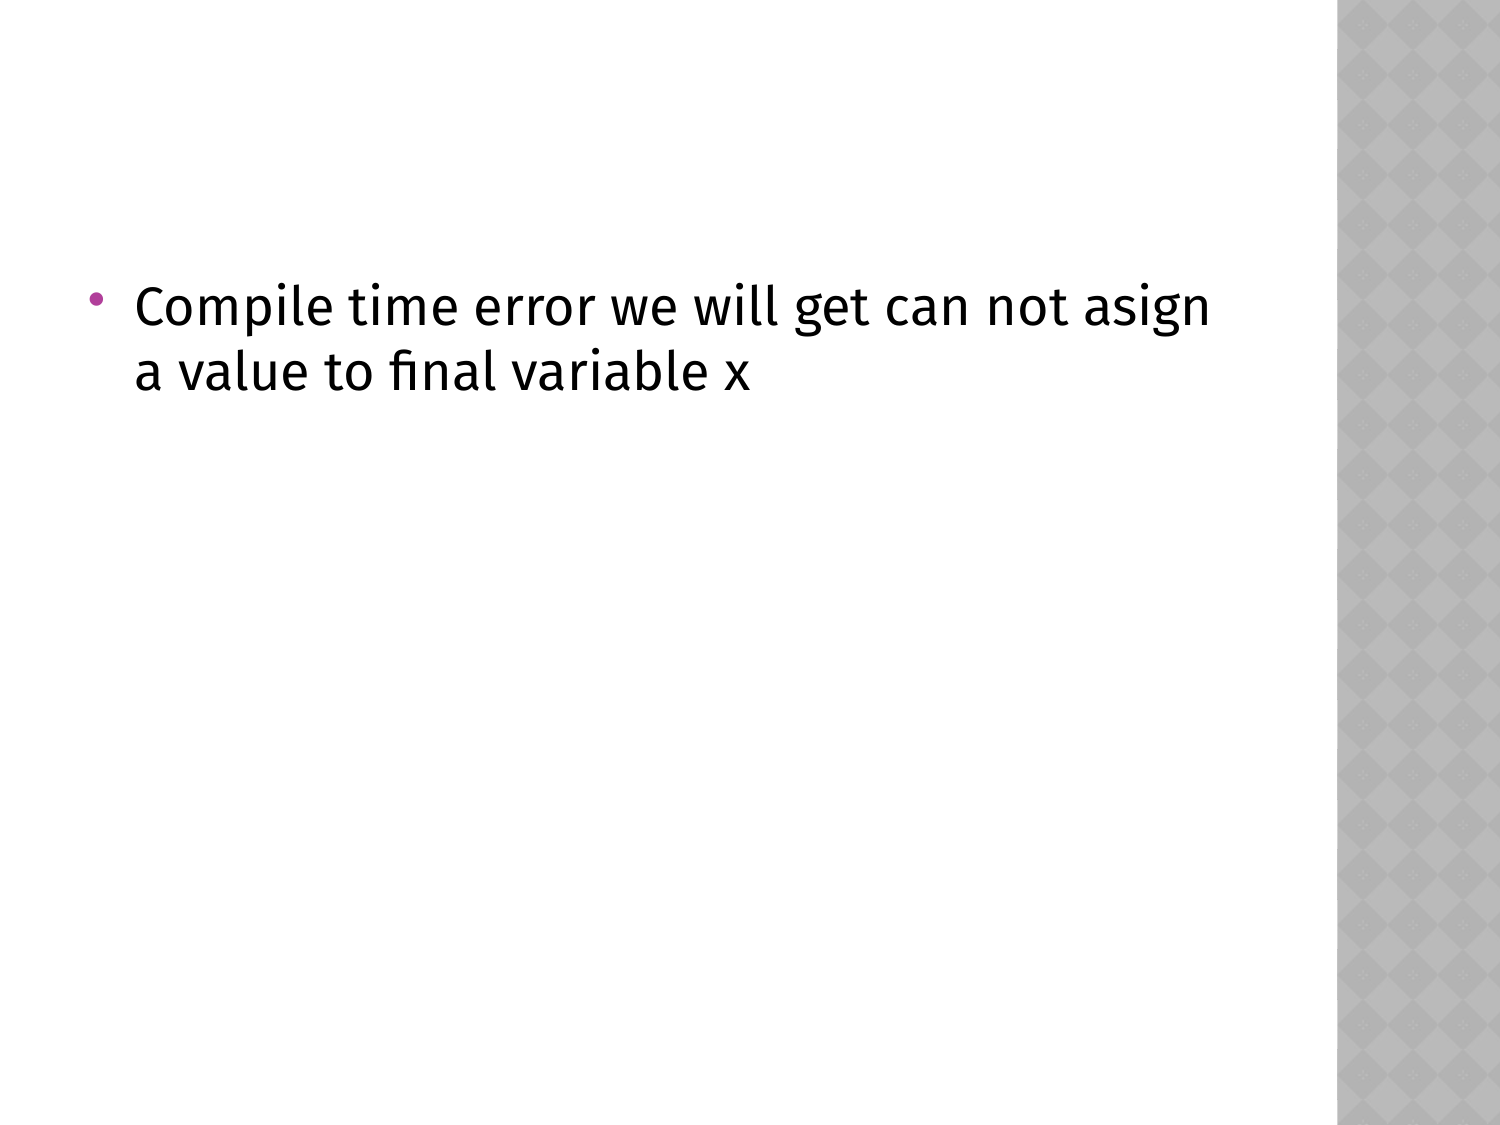

#
Compile time error we will get can not asign a value to final variable x